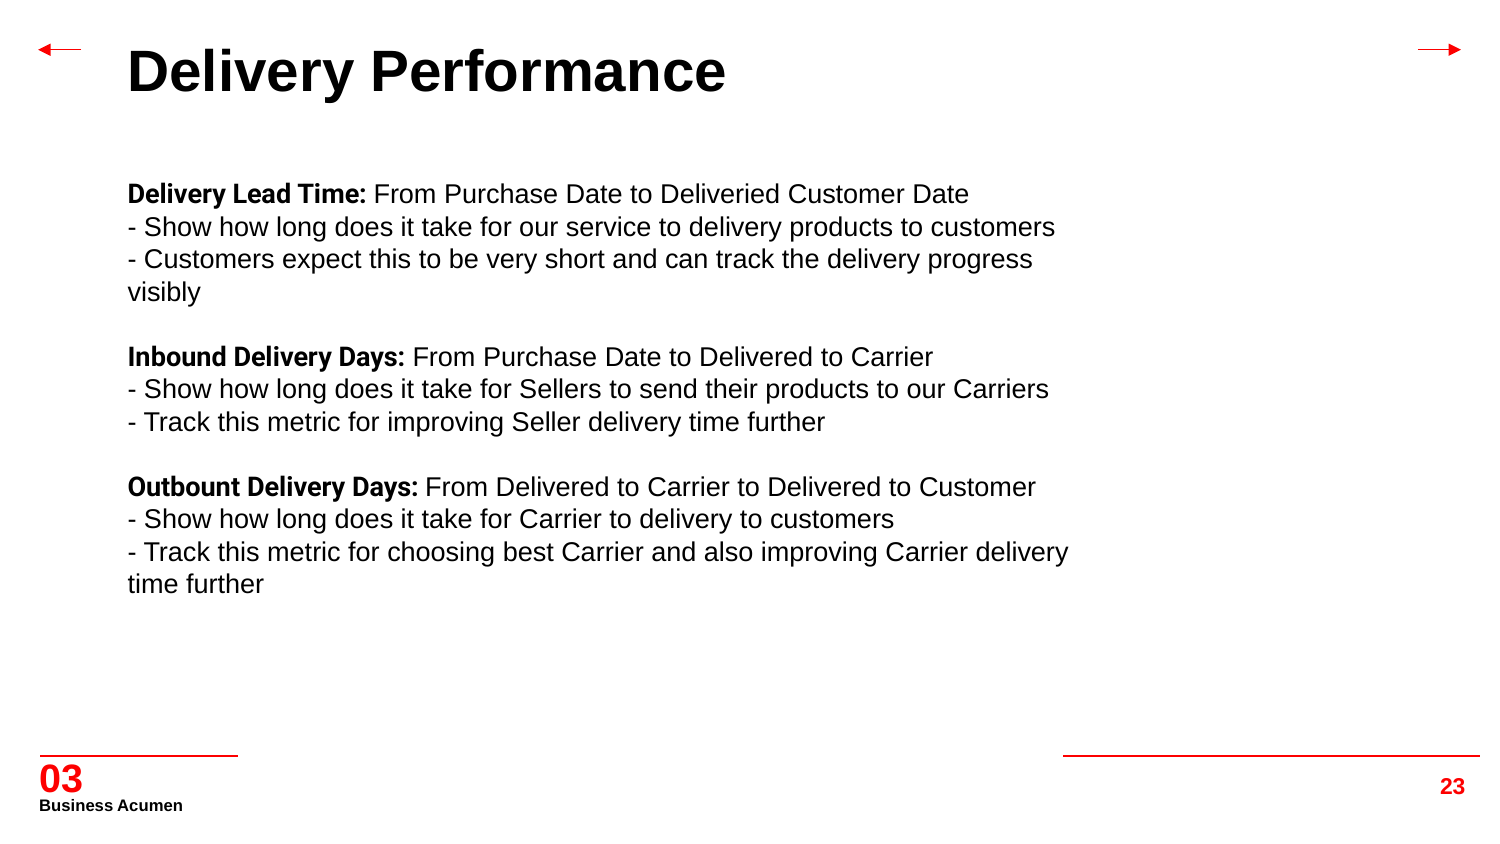

Delivery Performance
Delivery Lead Time: From Purchase Date to Deliveried Customer Date
- Show how long does it take for our service to delivery products to customers
- Customers expect this to be very short and can track the delivery progress visibly

Inbound Delivery Days: From Purchase Date to Delivered to Carrier
- Show how long does it take for Sellers to send their products to our Carriers
- Track this metric for improving Seller delivery time further

Outbount Delivery Days: From Delivered to Carrier to Delivered to Customer
- Show how long does it take for Carrier to delivery to customers
- Track this metric for choosing best Carrier and also improving Carrier delivery time further

03
# Business Acumen